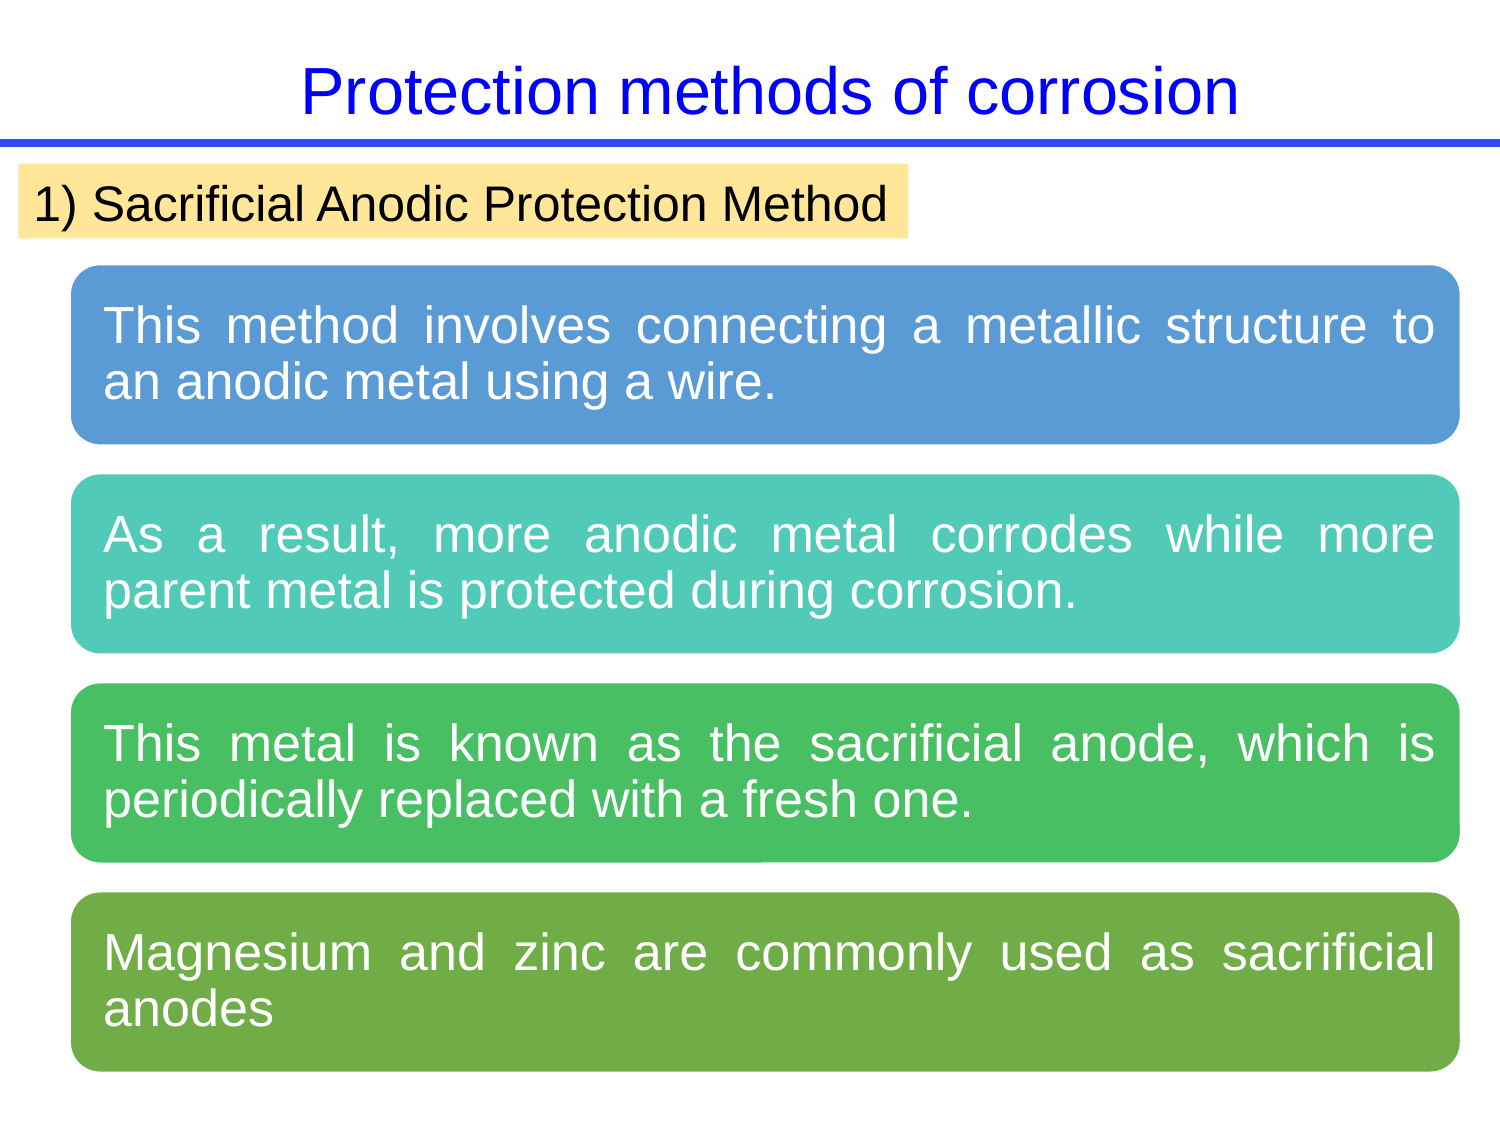

Protection methods of corrosion
1) Sacrificial Anodic Protection Method
This method involves connecting a metallic structure to an anodic metal using a wire.
As a result, more anodic metal corrodes while more parent metal is protected during corrosion.
This metal is known as the sacrificial anode, which is periodically replaced with a fresh one.
Magnesium and zinc are commonly used as sacrificial anodes